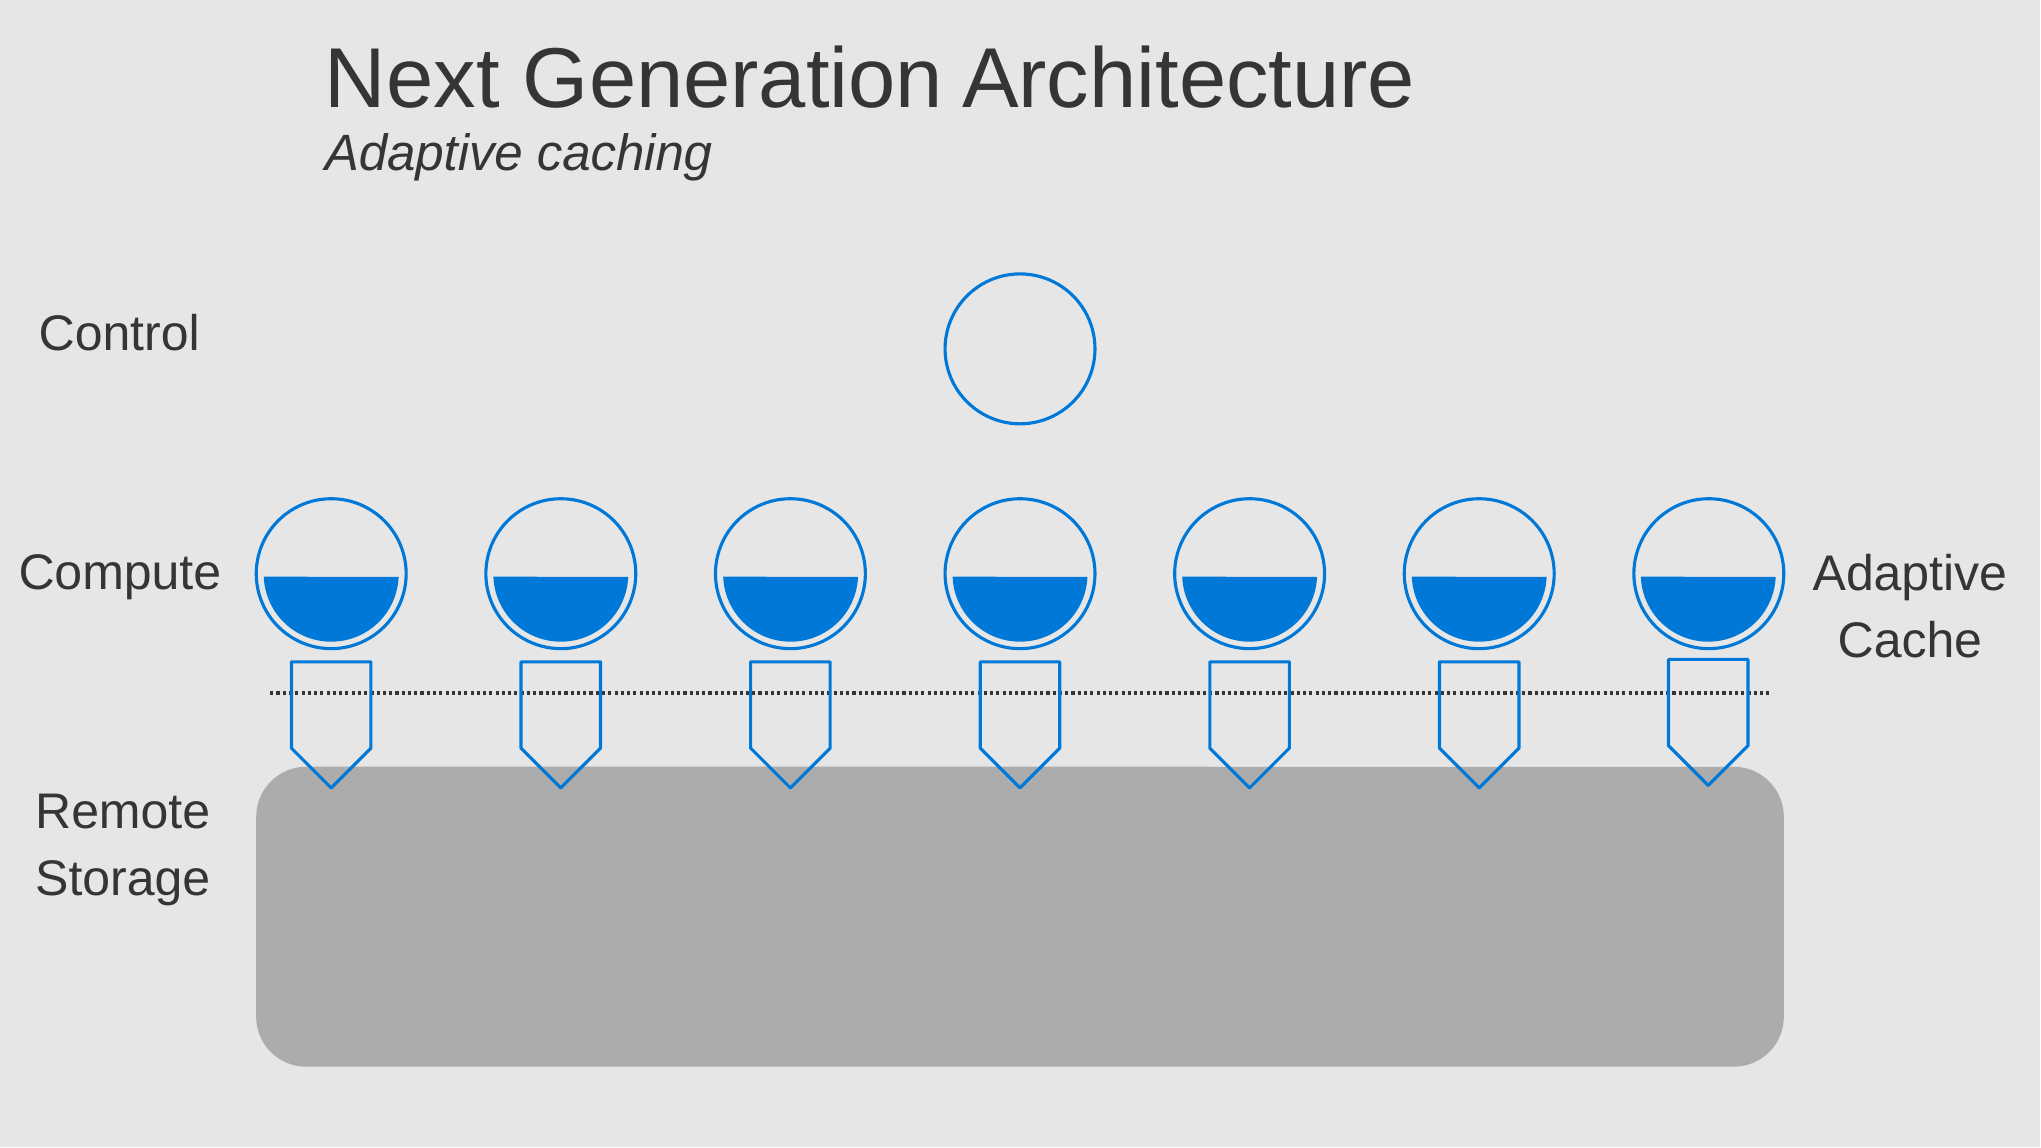

Next Generation Architecture
Adaptive caching

Control

Compute
Adaptive
Cache

Remote
Storage